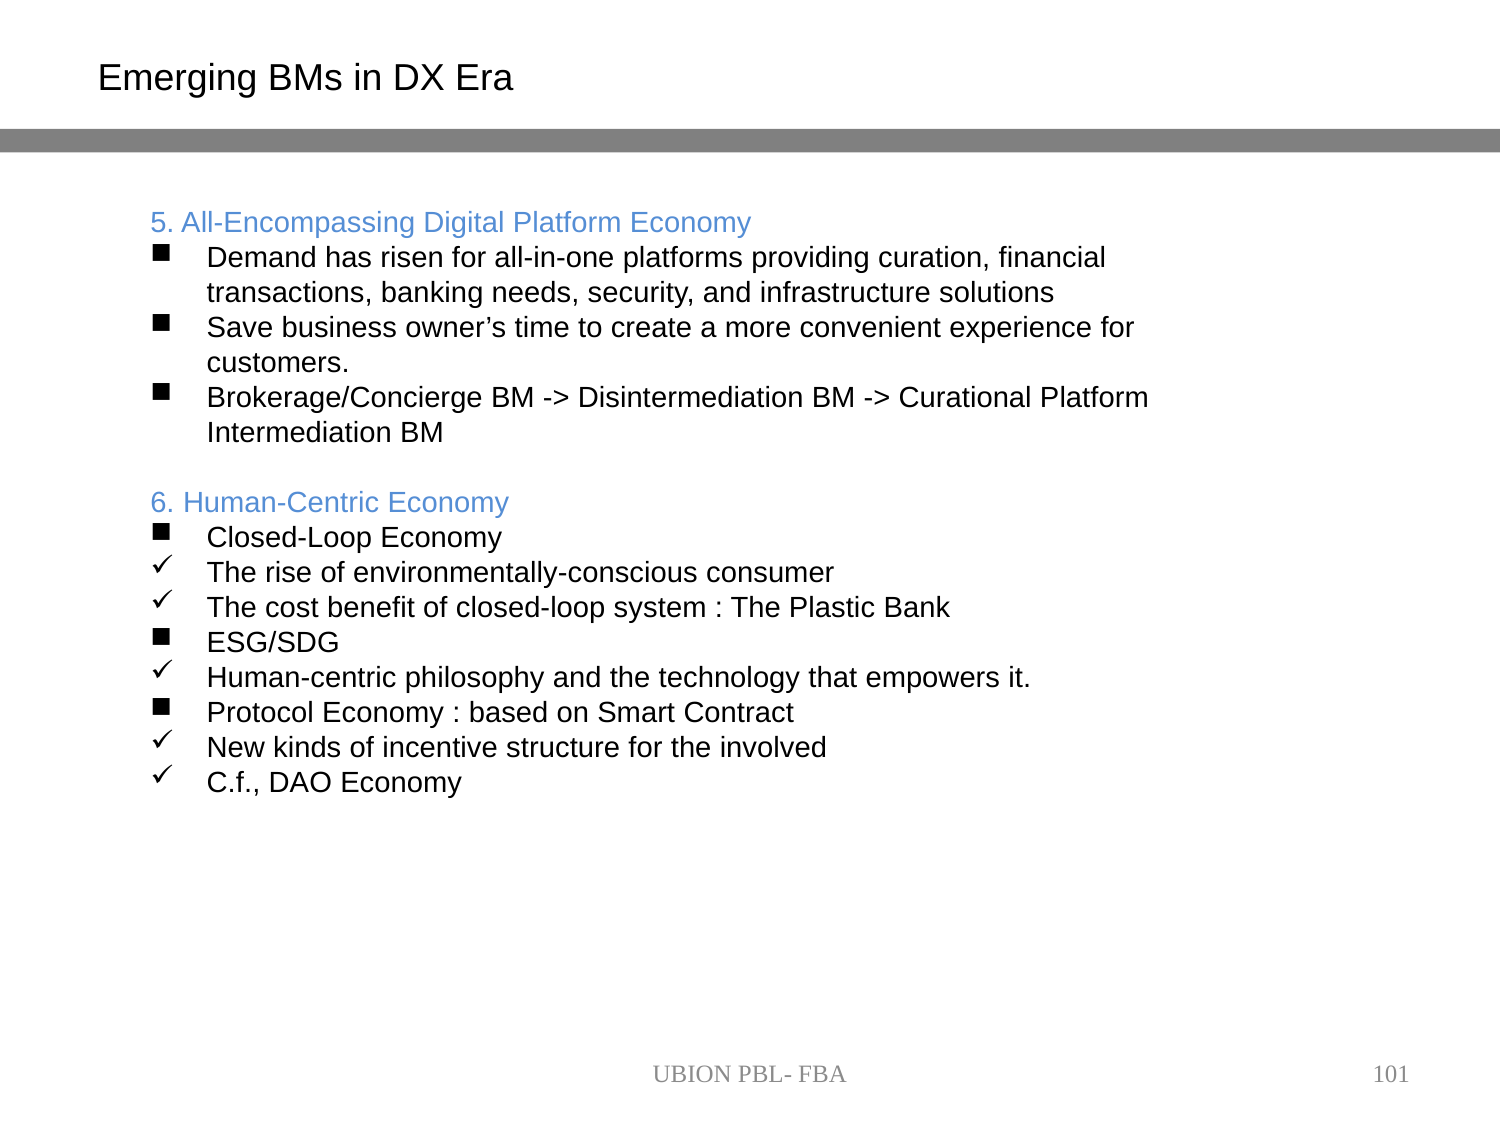

Emerging BMs in DX Era

5. All-Encompassing Digital Platform Economy
Demand has risen for all-in-one platforms providing curation, financial transactions, banking needs, security, and infrastructure solutions
Save business owner’s time to create a more convenient experience for customers.
Brokerage/Concierge BM -> Disintermediation BM -> Curational Platform Intermediation BM

6. Human-Centric Economy
Closed-Loop Economy
The rise of environmentally-conscious consumer
The cost benefit of closed-loop system : The Plastic Bank
ESG/SDG
Human-centric philosophy and the technology that empowers it.
Protocol Economy : based on Smart Contract
New kinds of incentive structure for the involved
C.f., DAO Economy

UBION PBL- FBA
101